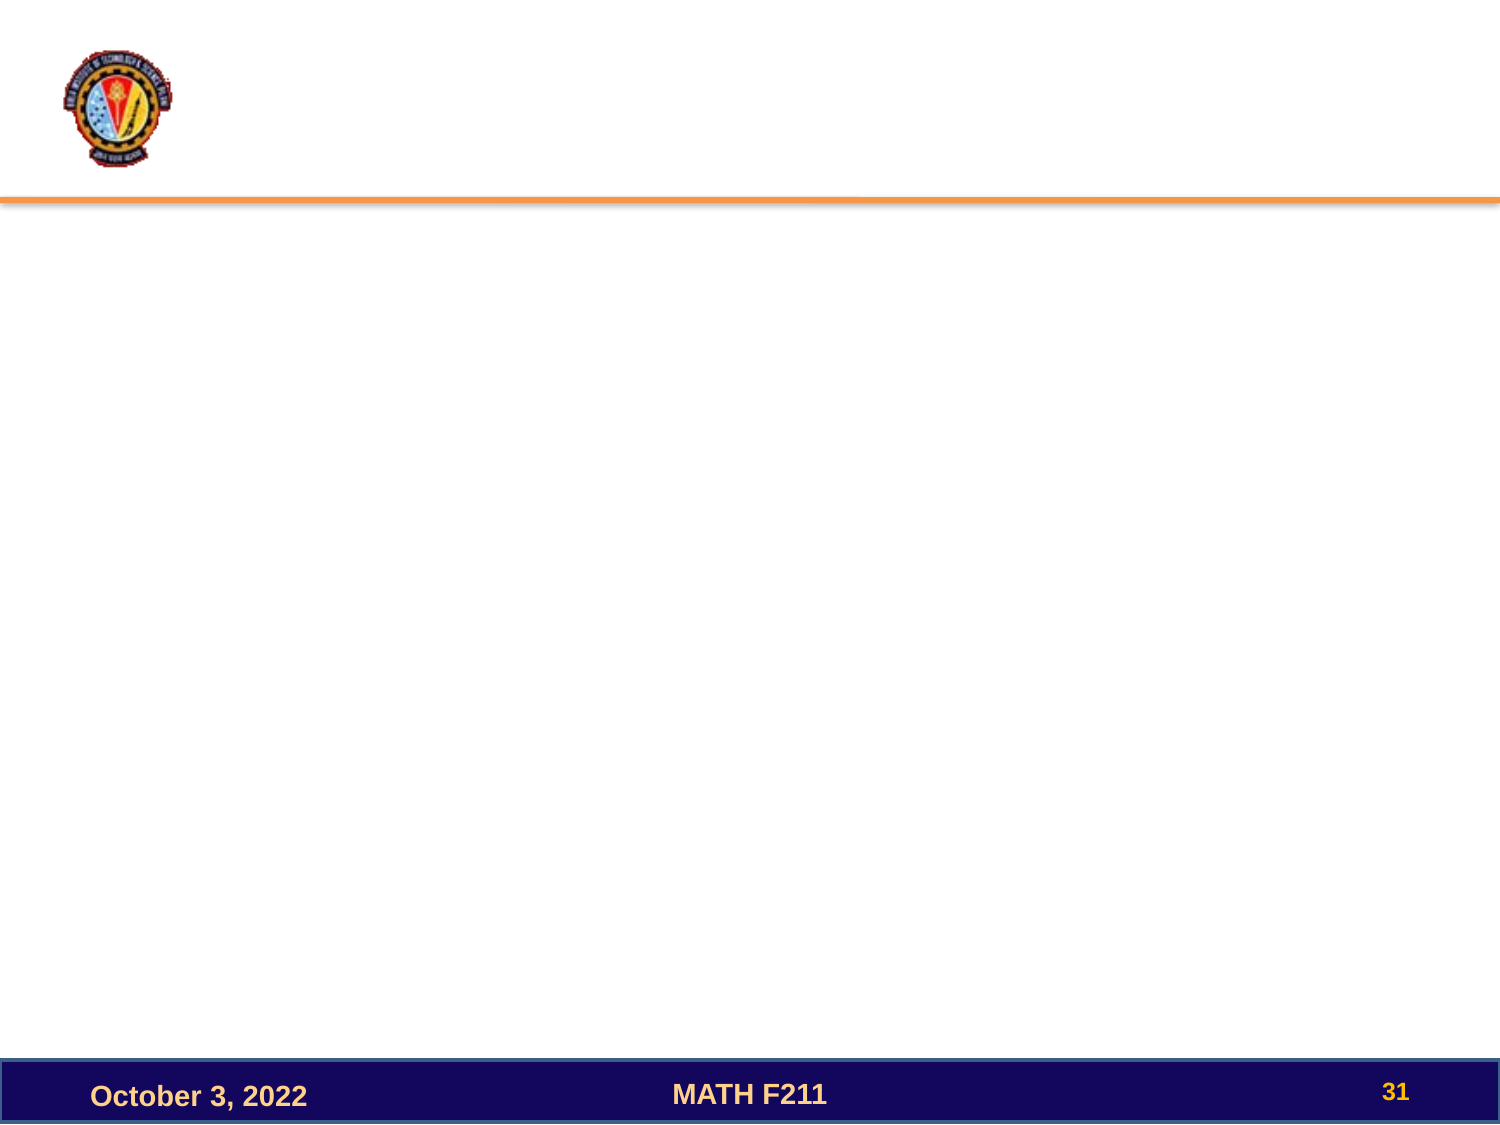

#

31
MATH F211
October 3, 2022